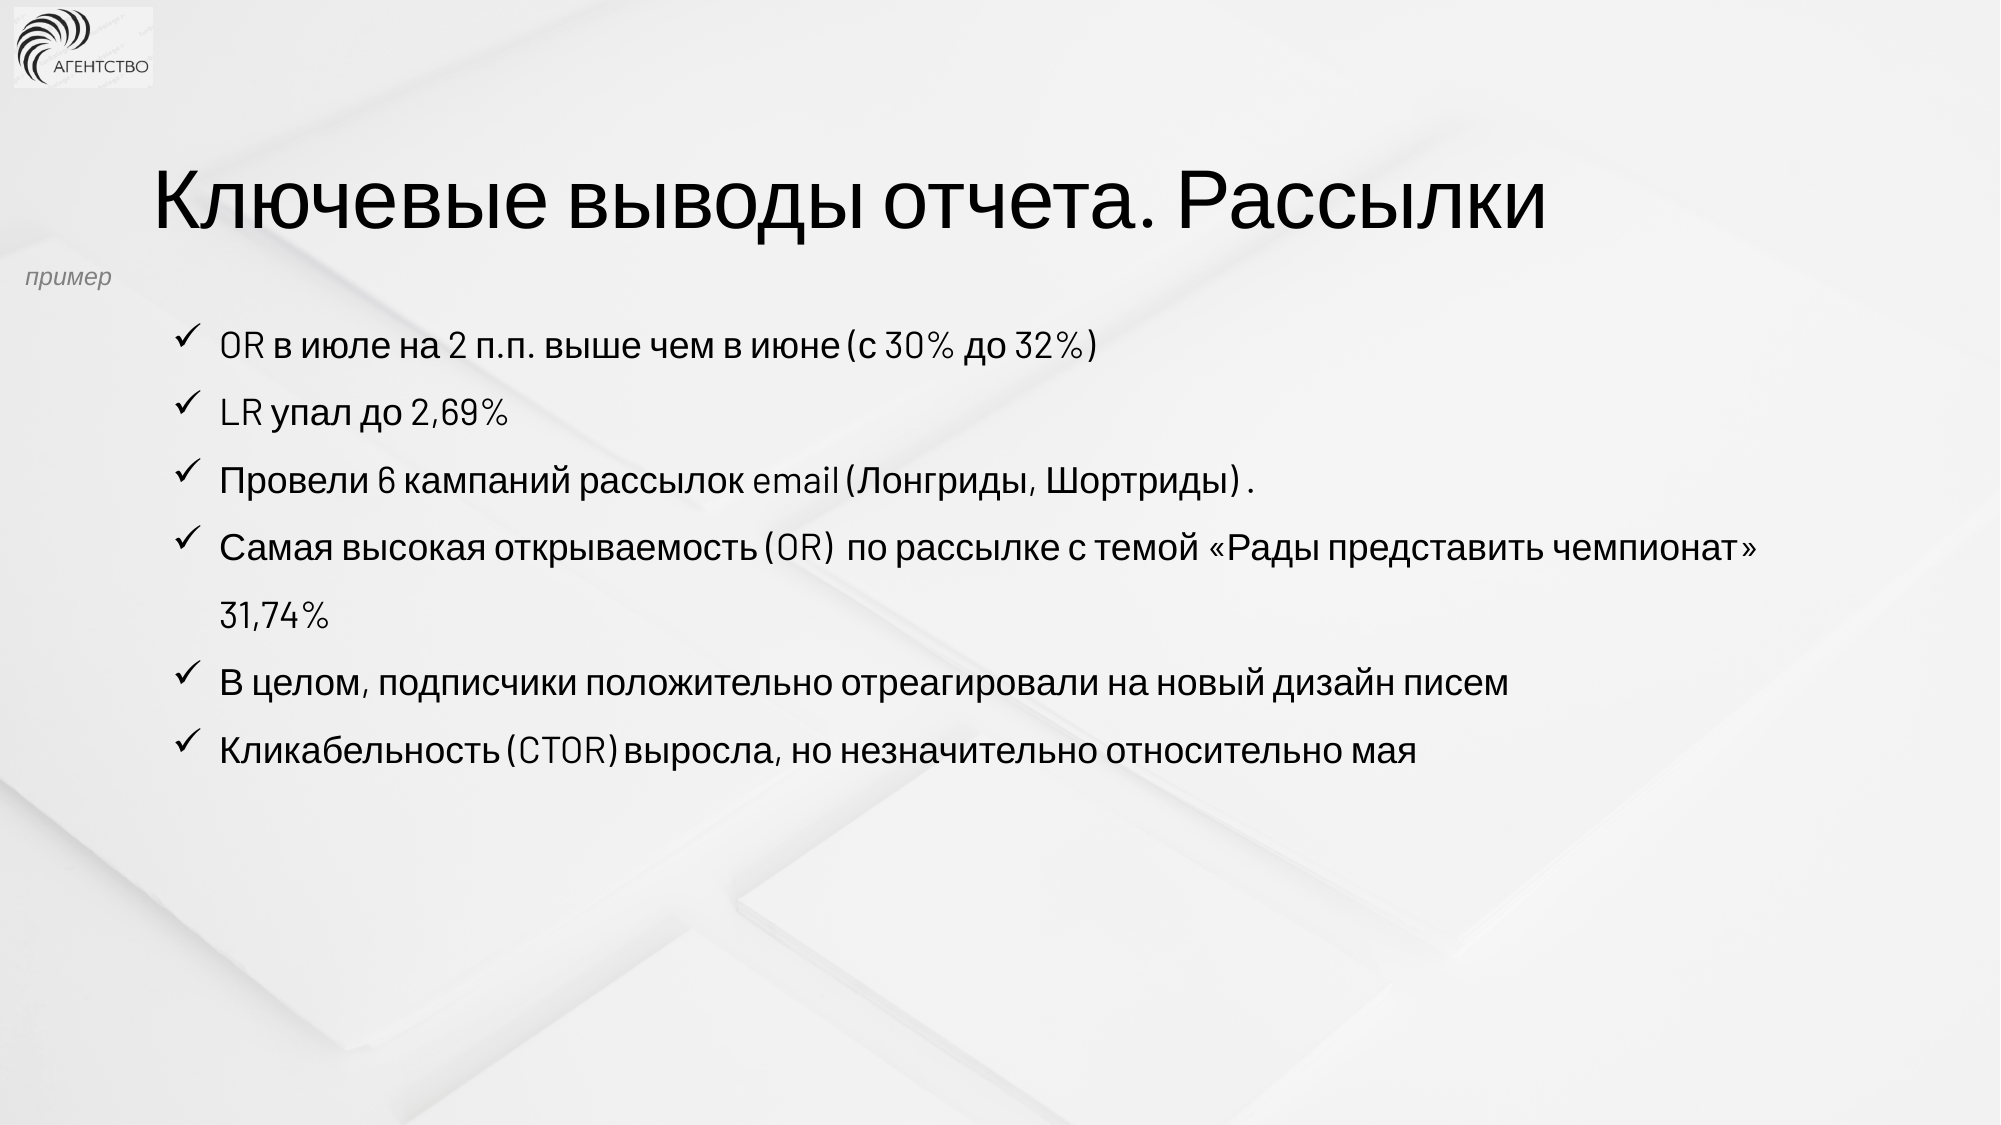

# Ключевые выводы отчета. Рассылки
пример
OR в июле на 2 п.п. выше чем в июне (с 30% до 32%)
LR упал до 2,69%
Провели 6 кампаний рассылок email (Лонгриды, Шортриды) .
Самая высокая открываемость (OR)  по рассылке с темой «Рады представить чемпионат» 31,74%
В целом, подписчики положительно отреагировали на новый дизайн писем
Кликабельность (CTOR) выросла, но незначительно относительно мая